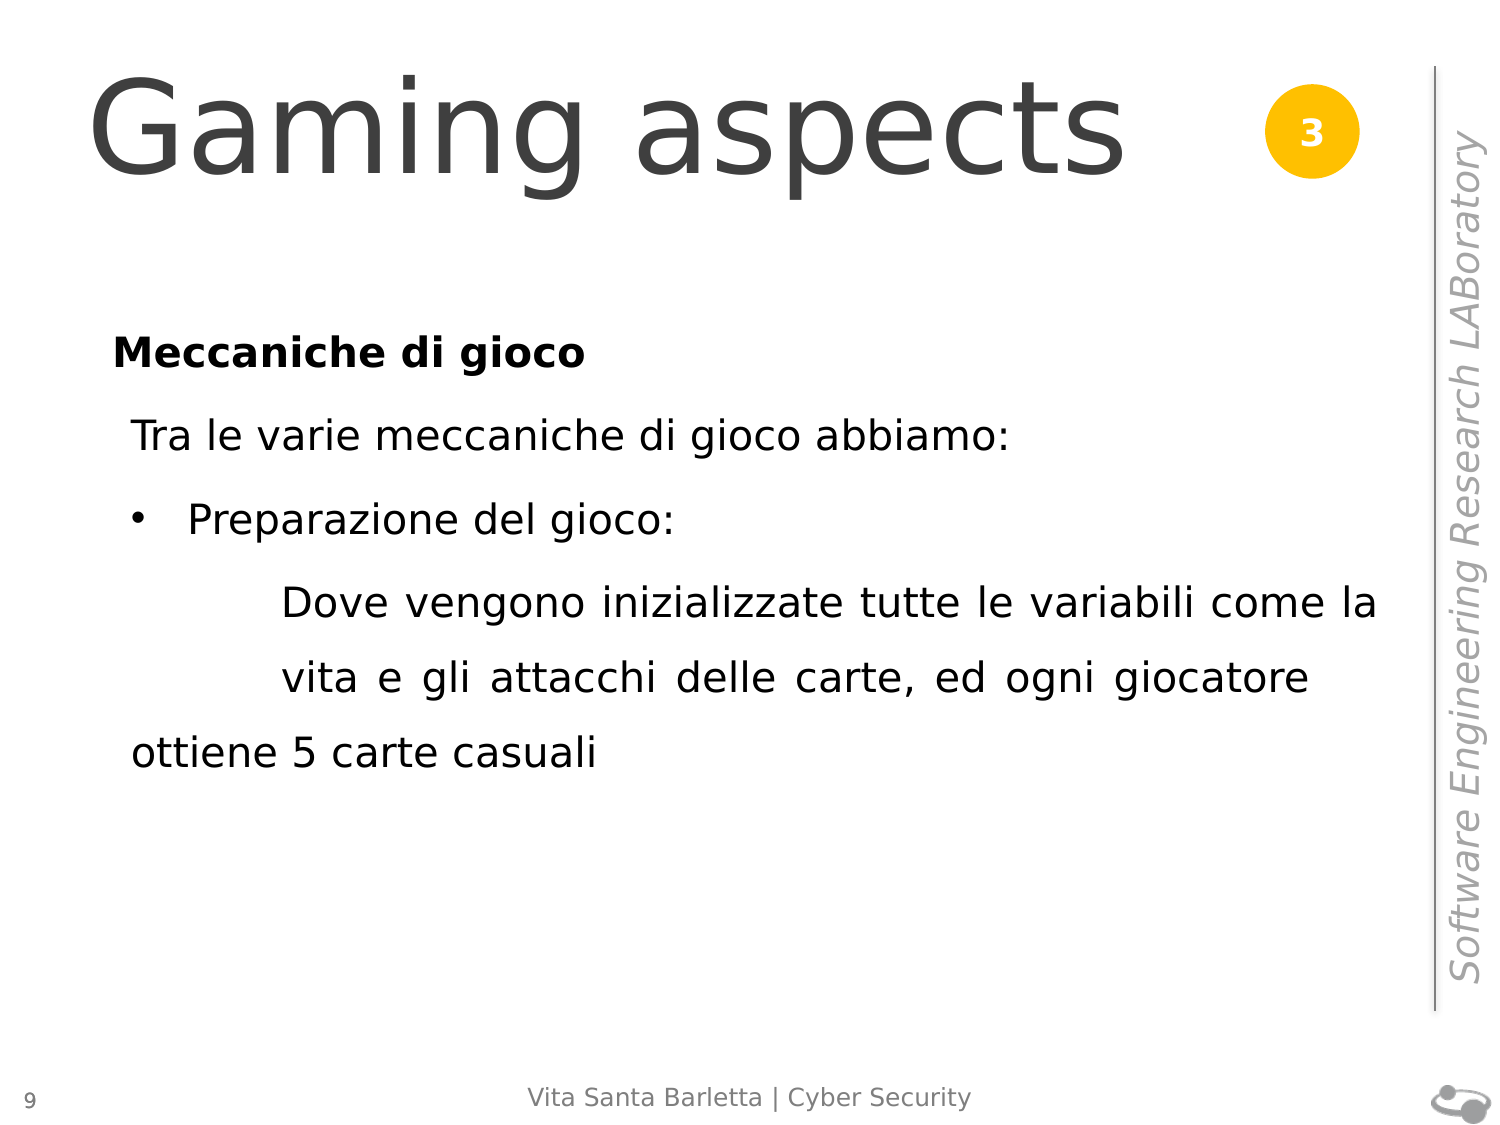

Gaming aspects
3
Meccaniche di gioco
Tra le varie meccaniche di gioco abbiamo:
Preparazione del gioco:
	Dove vengono inizializzate tutte le variabili come la 	vita e gli attacchi delle carte, ed ogni giocatore 	ottiene 5 carte casuali